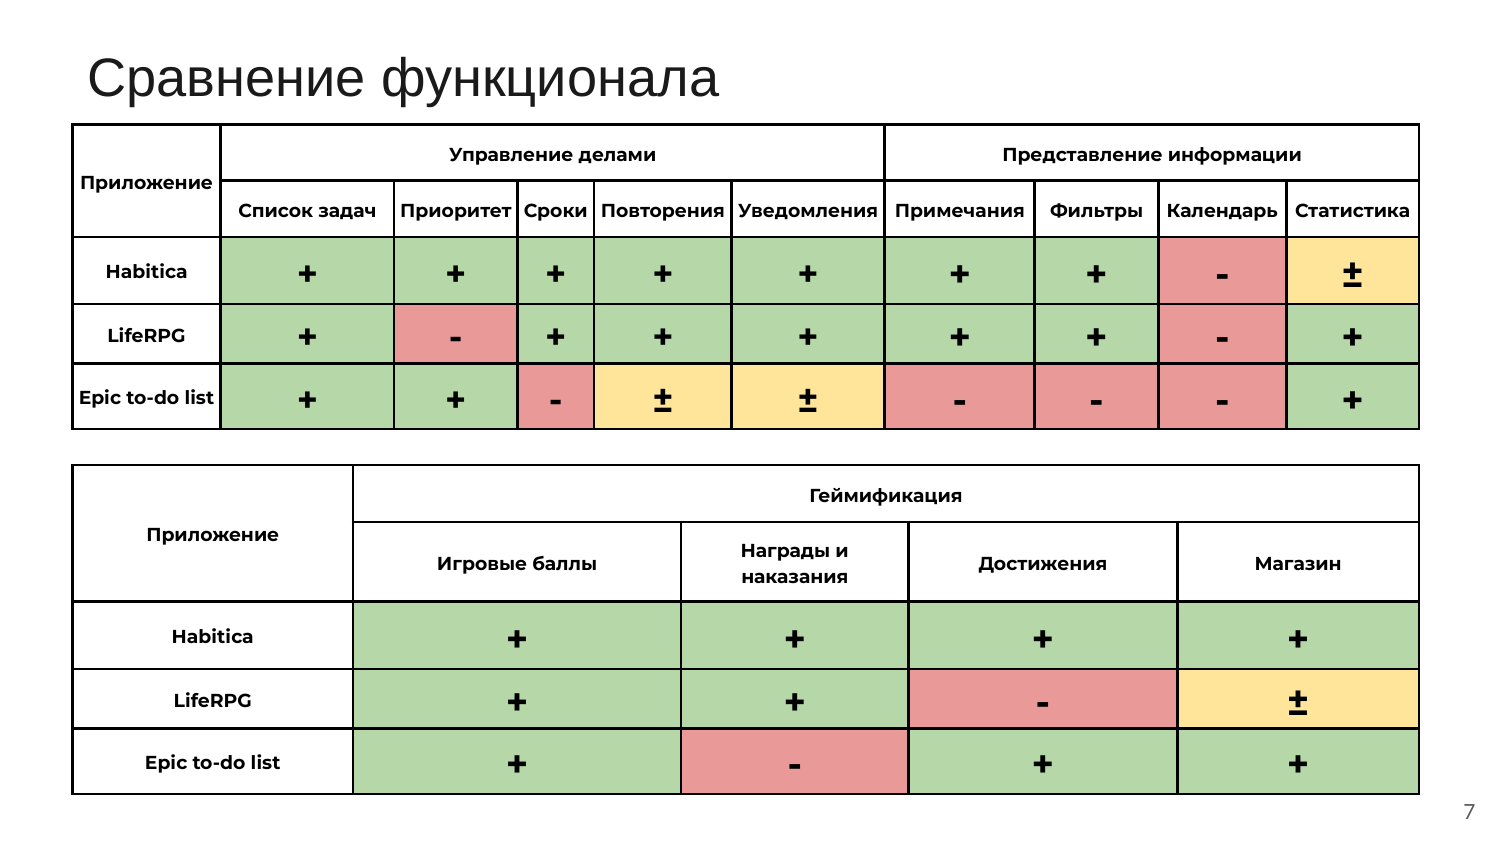

# Сравнение функционала
| Представление информации |  |  |  |
| --- | --- | --- | --- |
| Примечания | Фильтры | Календарь | Статистика |
| + | + | - | ± |
| + | + | - | + |
| - | - | - | + |
| Приложение | Управление делами |  |  |  |  |
| --- | --- | --- | --- | --- | --- |
|  | Список задач | Приоритет | Сроки | Повторения | Уведомления |
| Habitica | + | + | + | + | + |
| LifeRPG | + | - | + | + | + |
| Epic to-do list | + | + | - | ± | ± |
| Приложение | Геймификация |  |  |  |
| --- | --- | --- | --- | --- |
|  | Игровые баллы | Награды и наказания | Достижения | Магазин |
| Habitica | + | + | + | + |
| LifeRPG | + | + | - | ± |
| Epic to-do list | + | - | + | + |
7